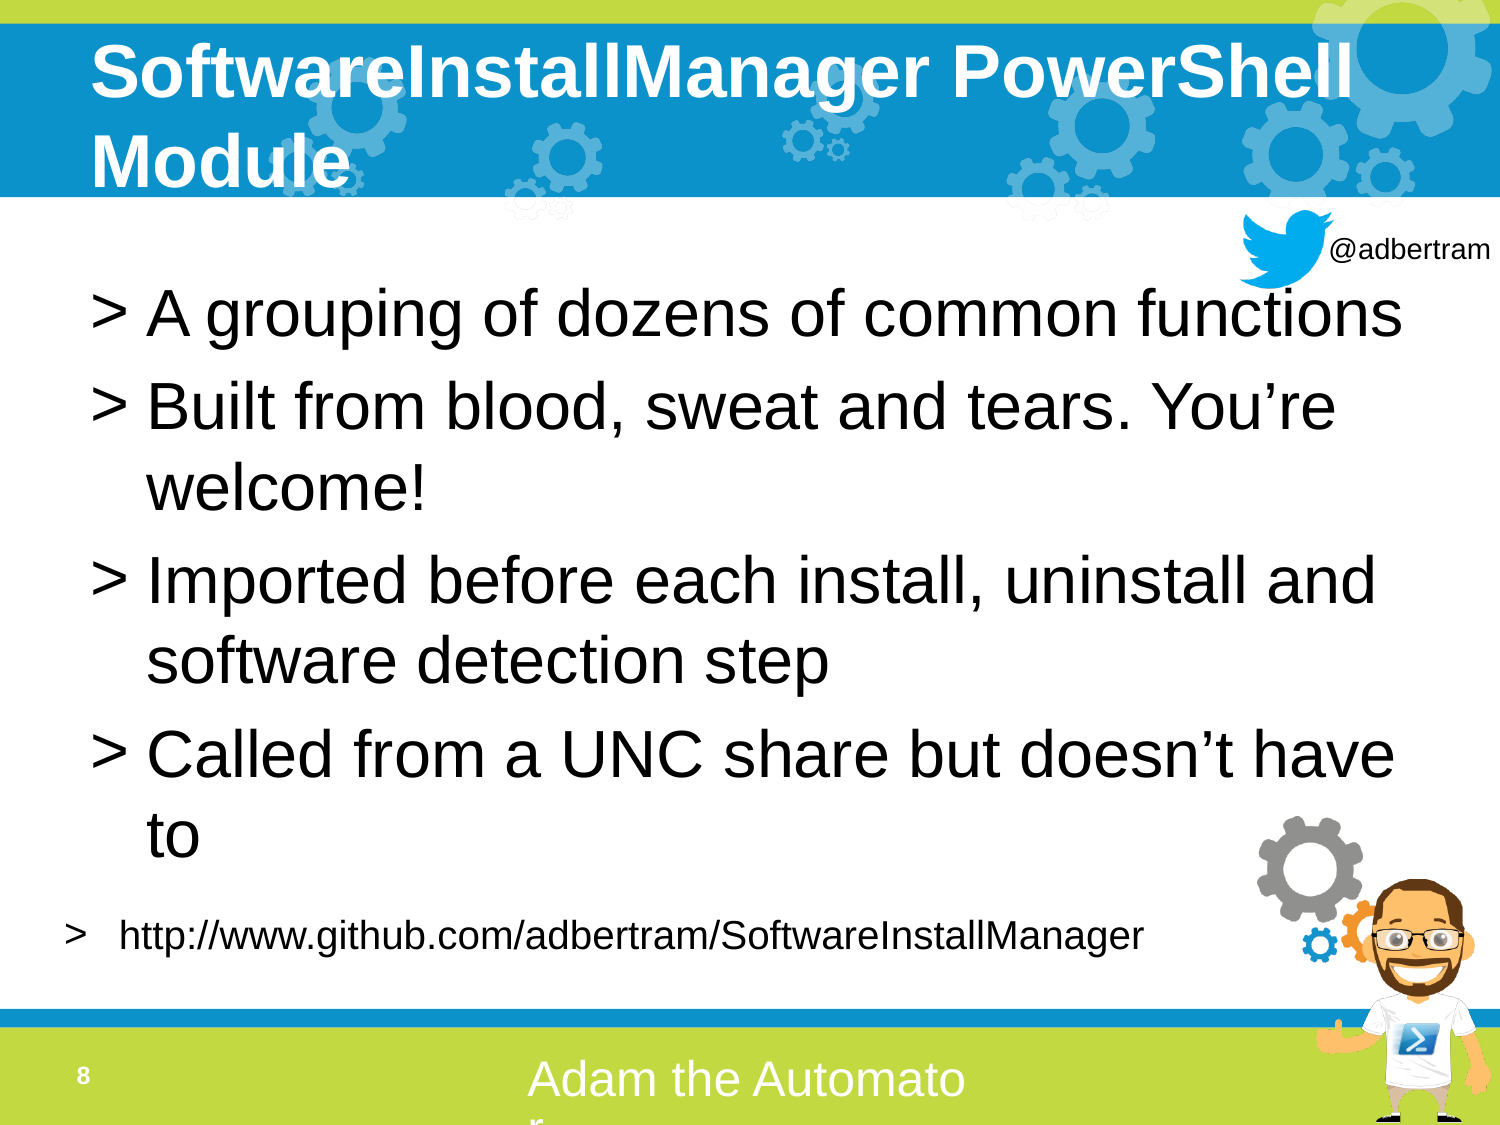

# SoftwareInstallManager PowerShell Module
A grouping of dozens of common functions
Built from blood, sweat and tears. You’re welcome!
Imported before each install, uninstall and software detection step
Called from a UNC share but doesn’t have to

http://www.github.com/adbertram/SoftwareInstallManager
8
Adam the Automator